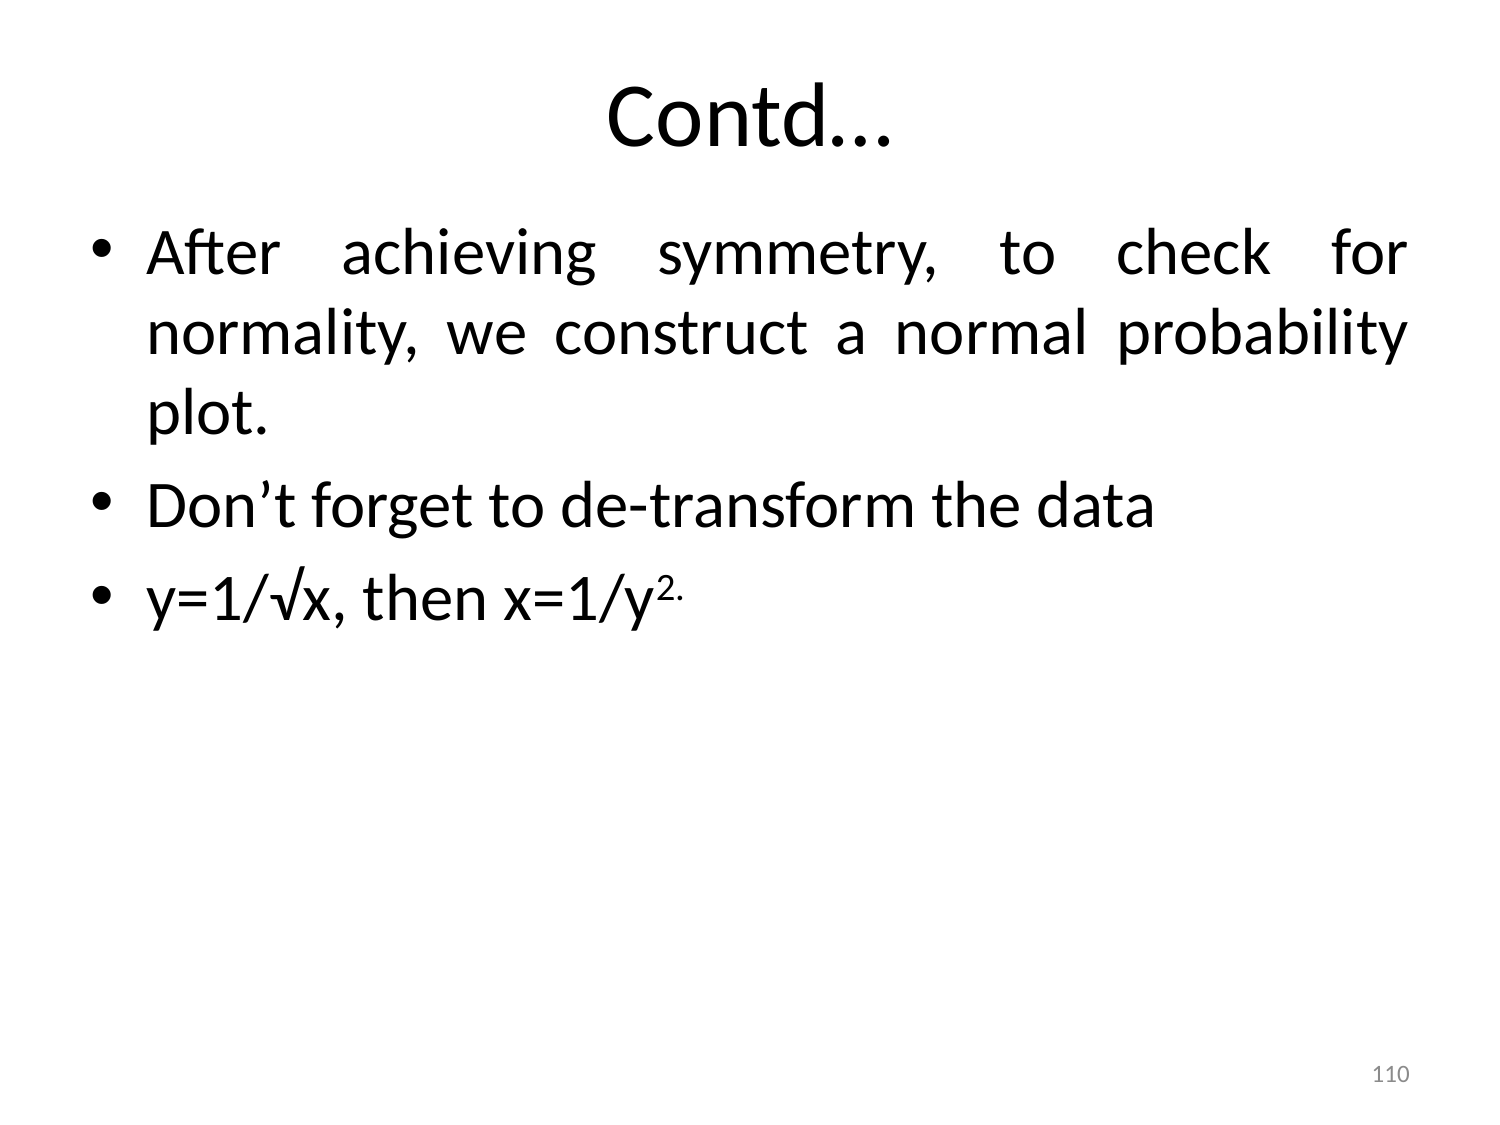

# Contd…
After achieving symmetry, to check for normality, we construct a normal probability plot.
Don’t forget to de-transform the data
y=1/√x, then x=1/y2.

110